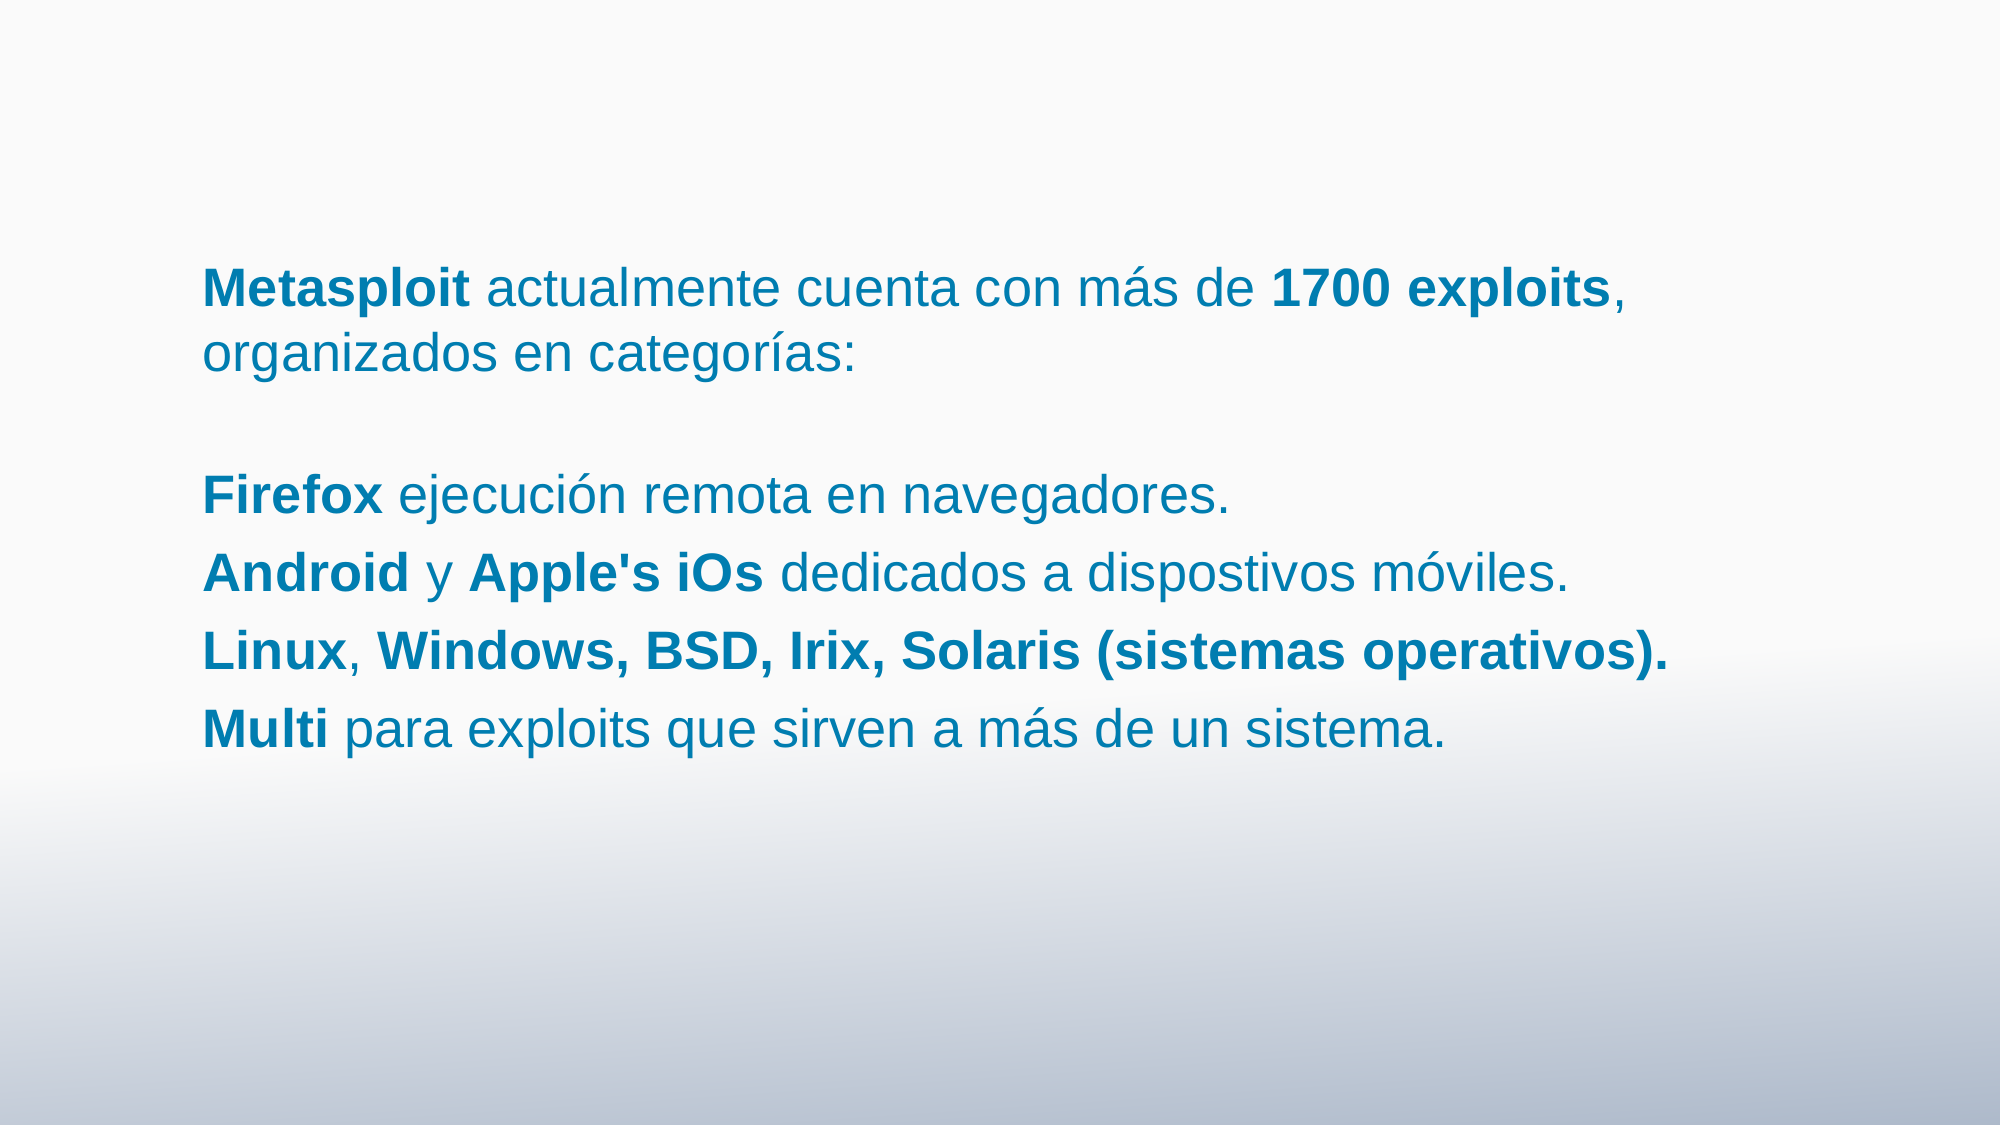

Metasploit actualmente cuenta con más de 1700 exploits, organizados en categorías:

Firefox ejecución remota en navegadores.
Android y Apple's iOs dedicados a dispostivos móviles.
Linux, Windows, BSD, Irix, Solaris (sistemas operativos).
Multi para exploits que sirven a más de un sistema.